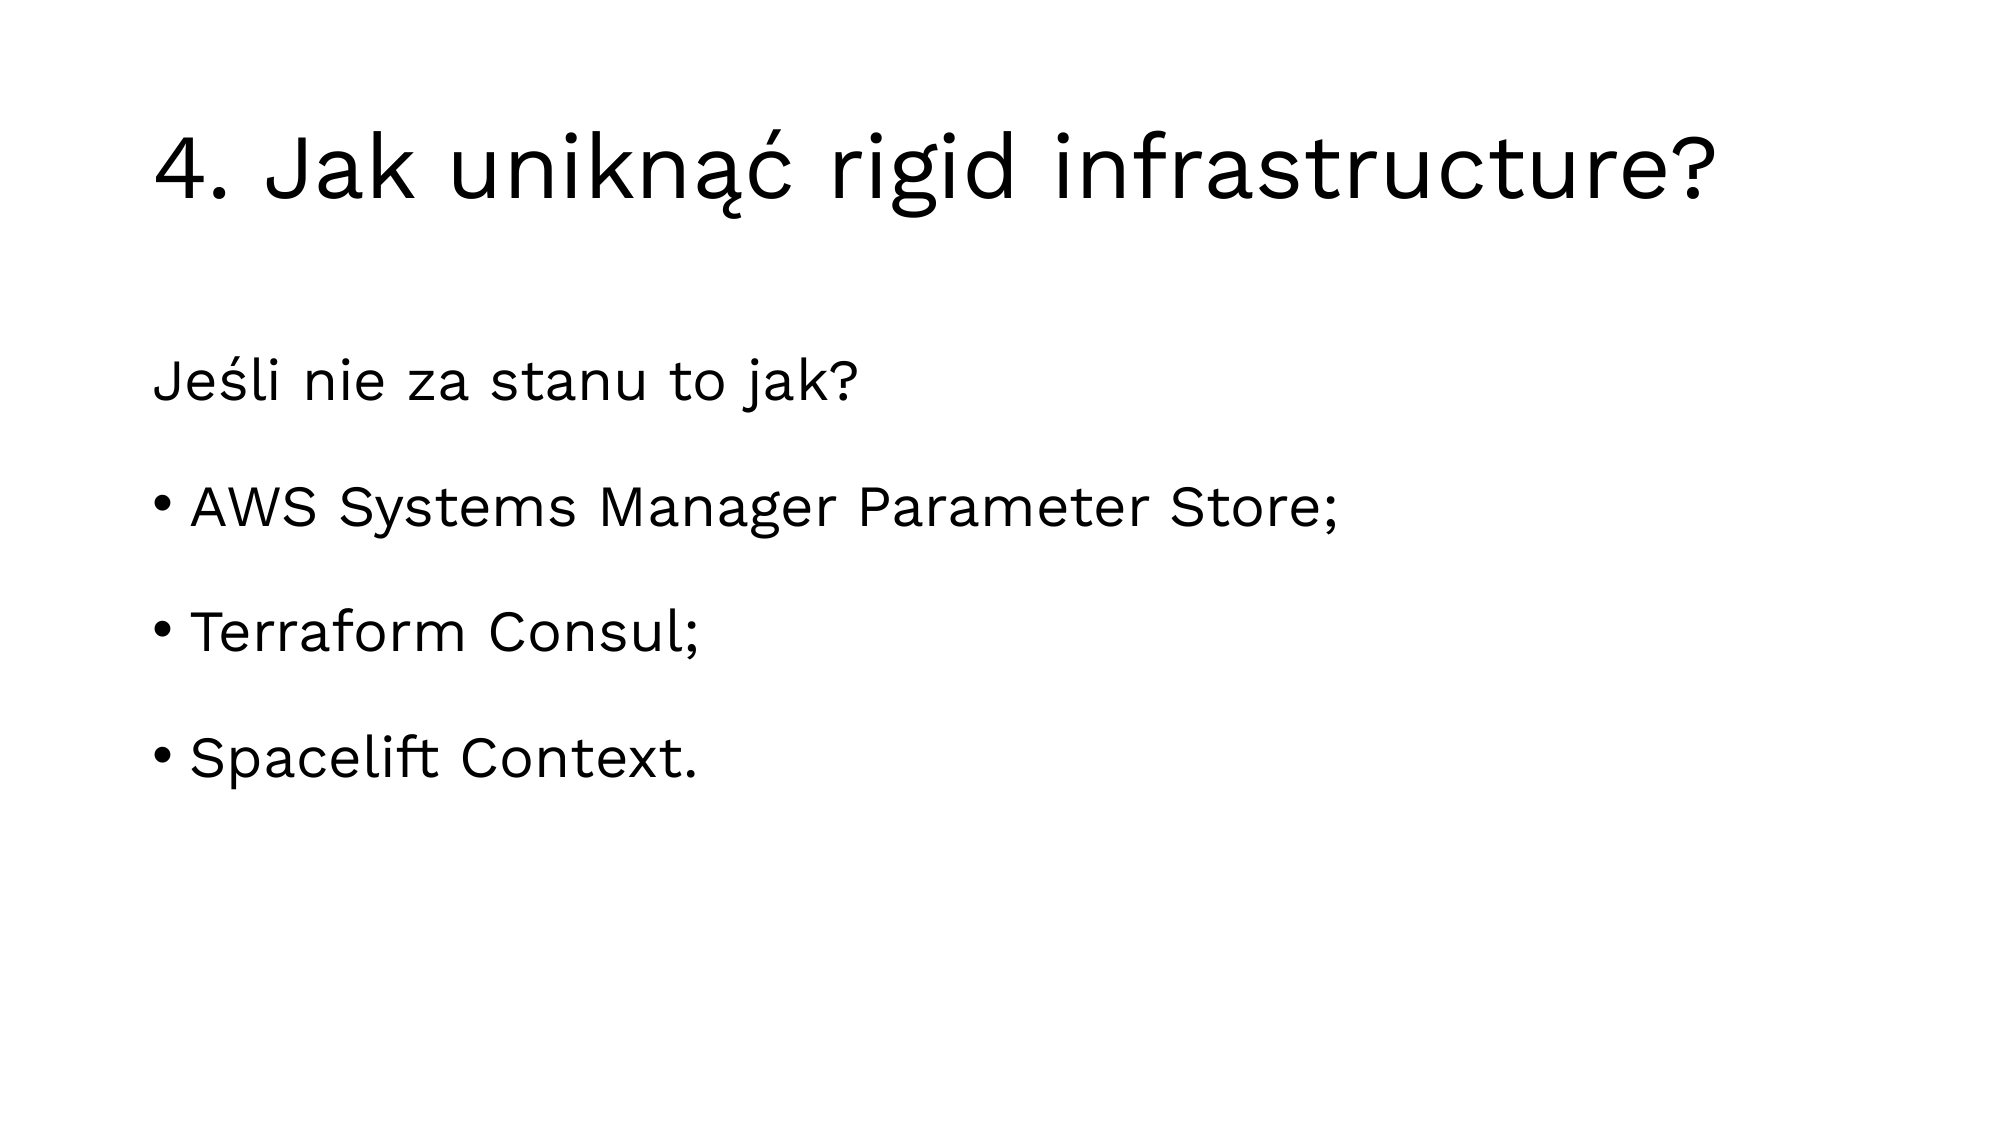

# 4. Jak uniknąć rigid infrastructure?
Jeśli nie za stanu to jak?
AWS Systems Manager Parameter Store;
Terraform Consul;
Spacelift Context.